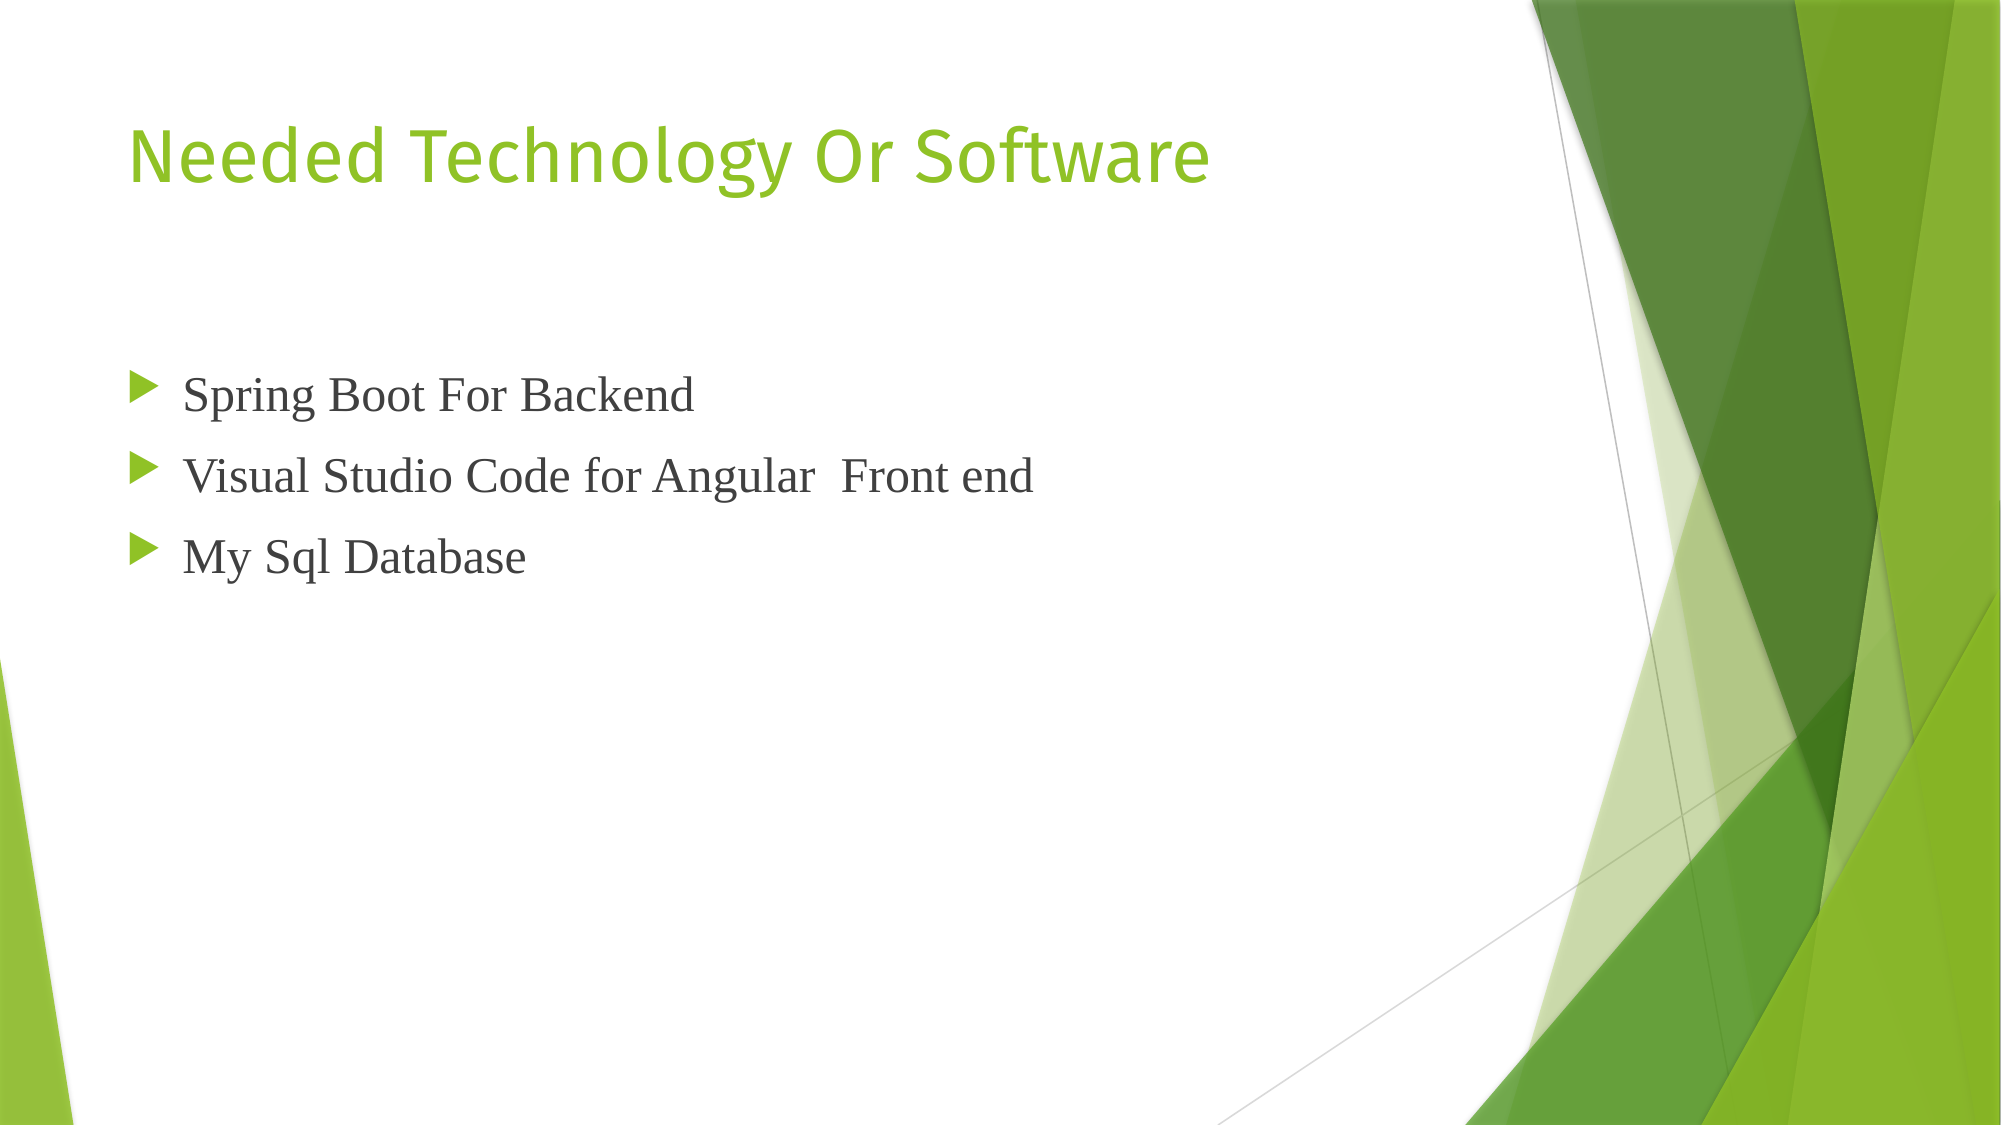

# Needed Technology Or Software
Spring Boot For Backend
Visual Studio Code for Angular  Front end
My Sql Database